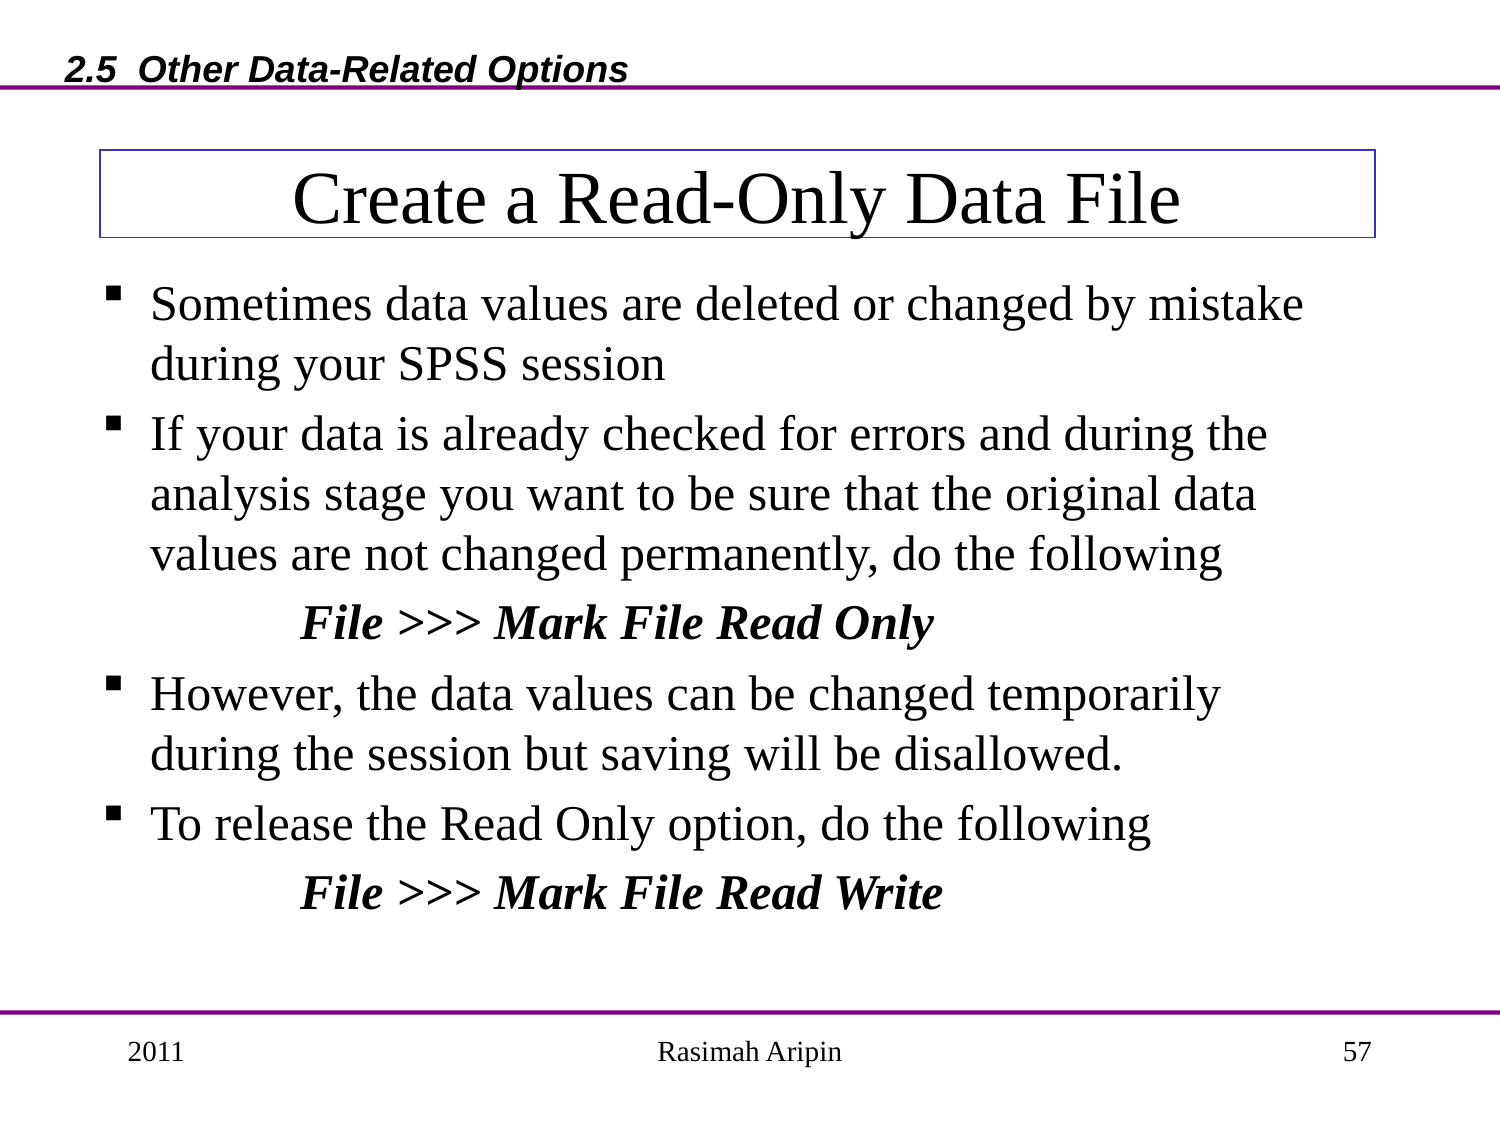

2.5  Other Data-Related Options
# Create a Read-Only Data File
Sometimes data values are deleted or changed by mistake during your SPSS session
If your data is already checked for errors and during the analysis stage you want to be sure that the original data values are not changed permanently, do the following
		File >>> Mark File Read Only
However, the data values can be changed temporarily during the session but saving will be disallowed.
To release the Read Only option, do the following
  		File >>> Mark File Read Write

2011
Rasimah Aripin
57